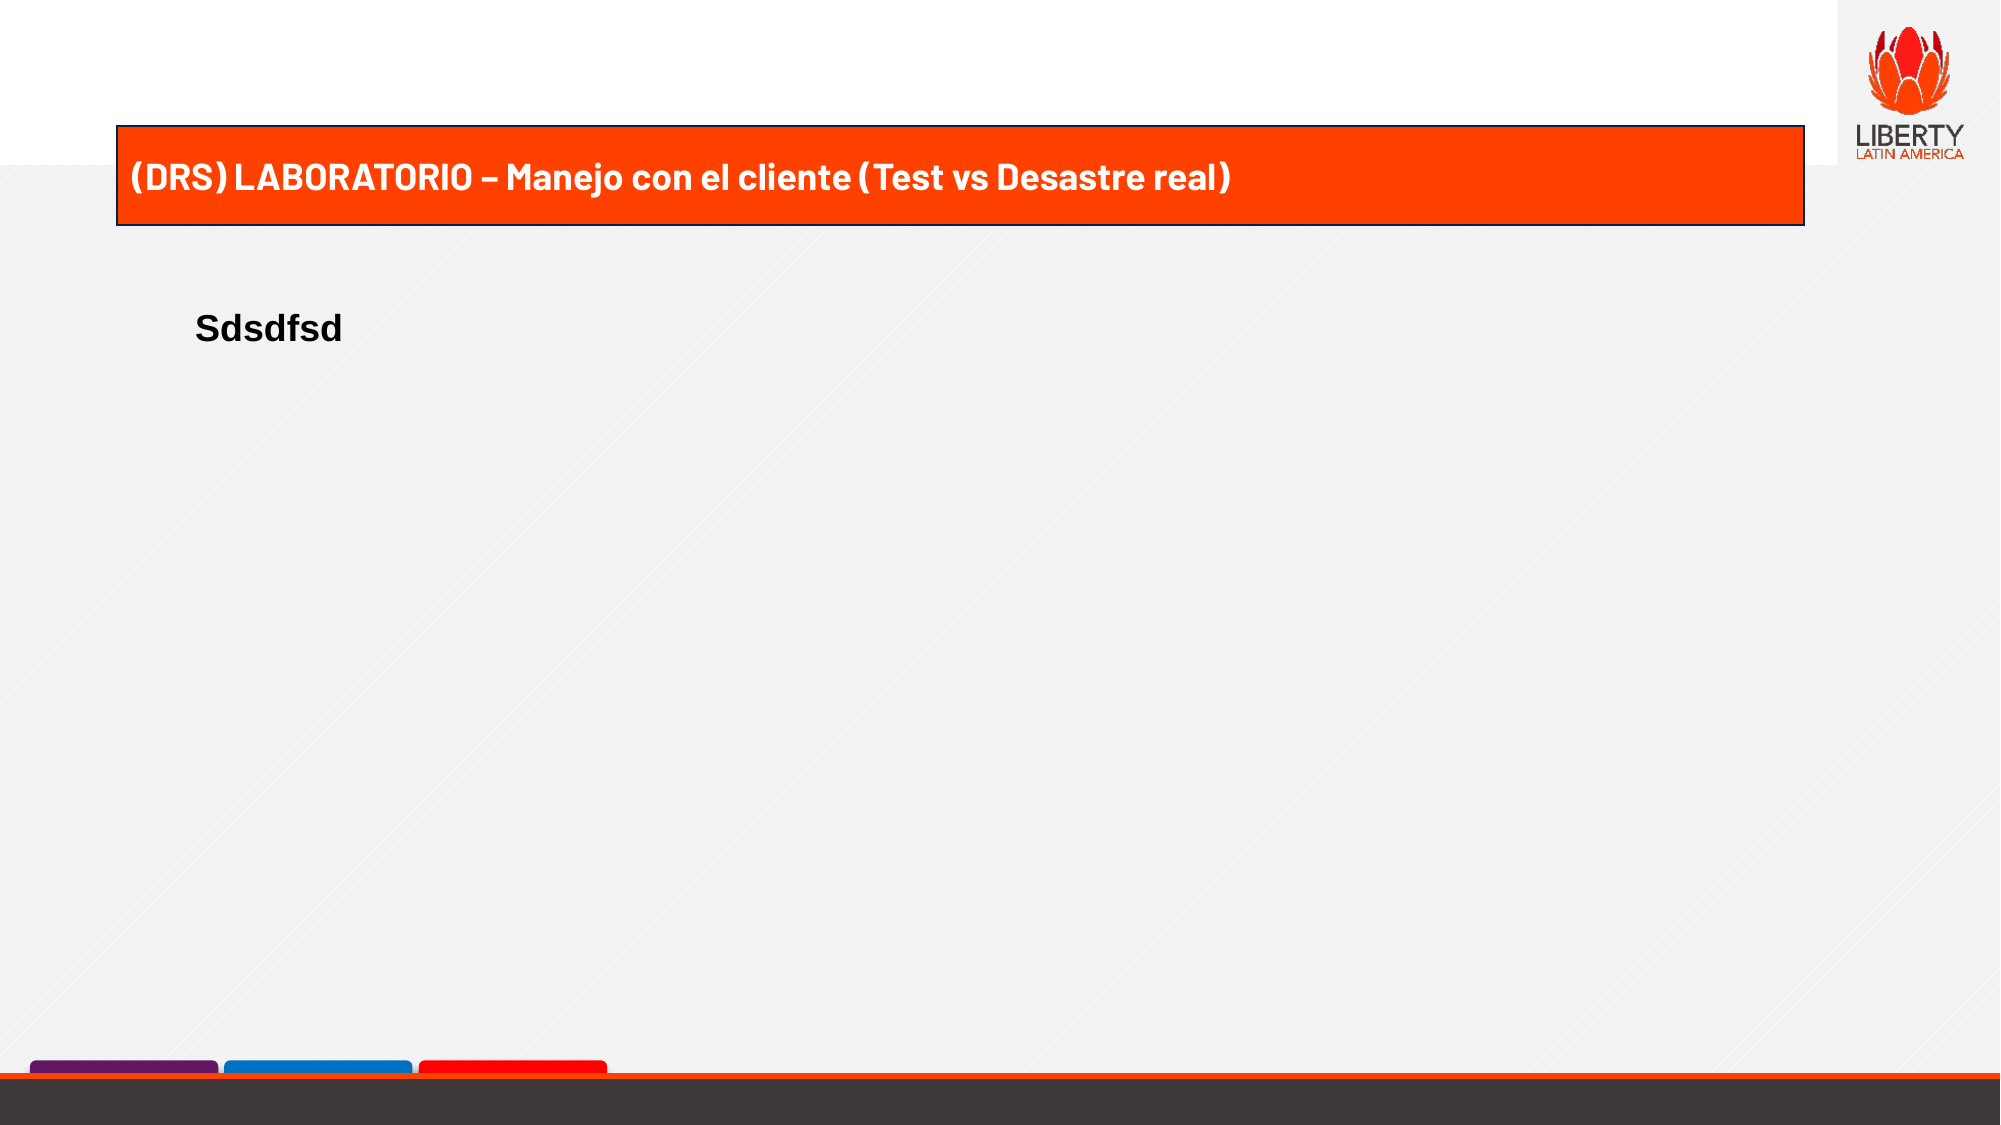

#

(DRS) LABORATORIO – Manejo con el cliente (Test vs Desastre real)
Sdsdfsd